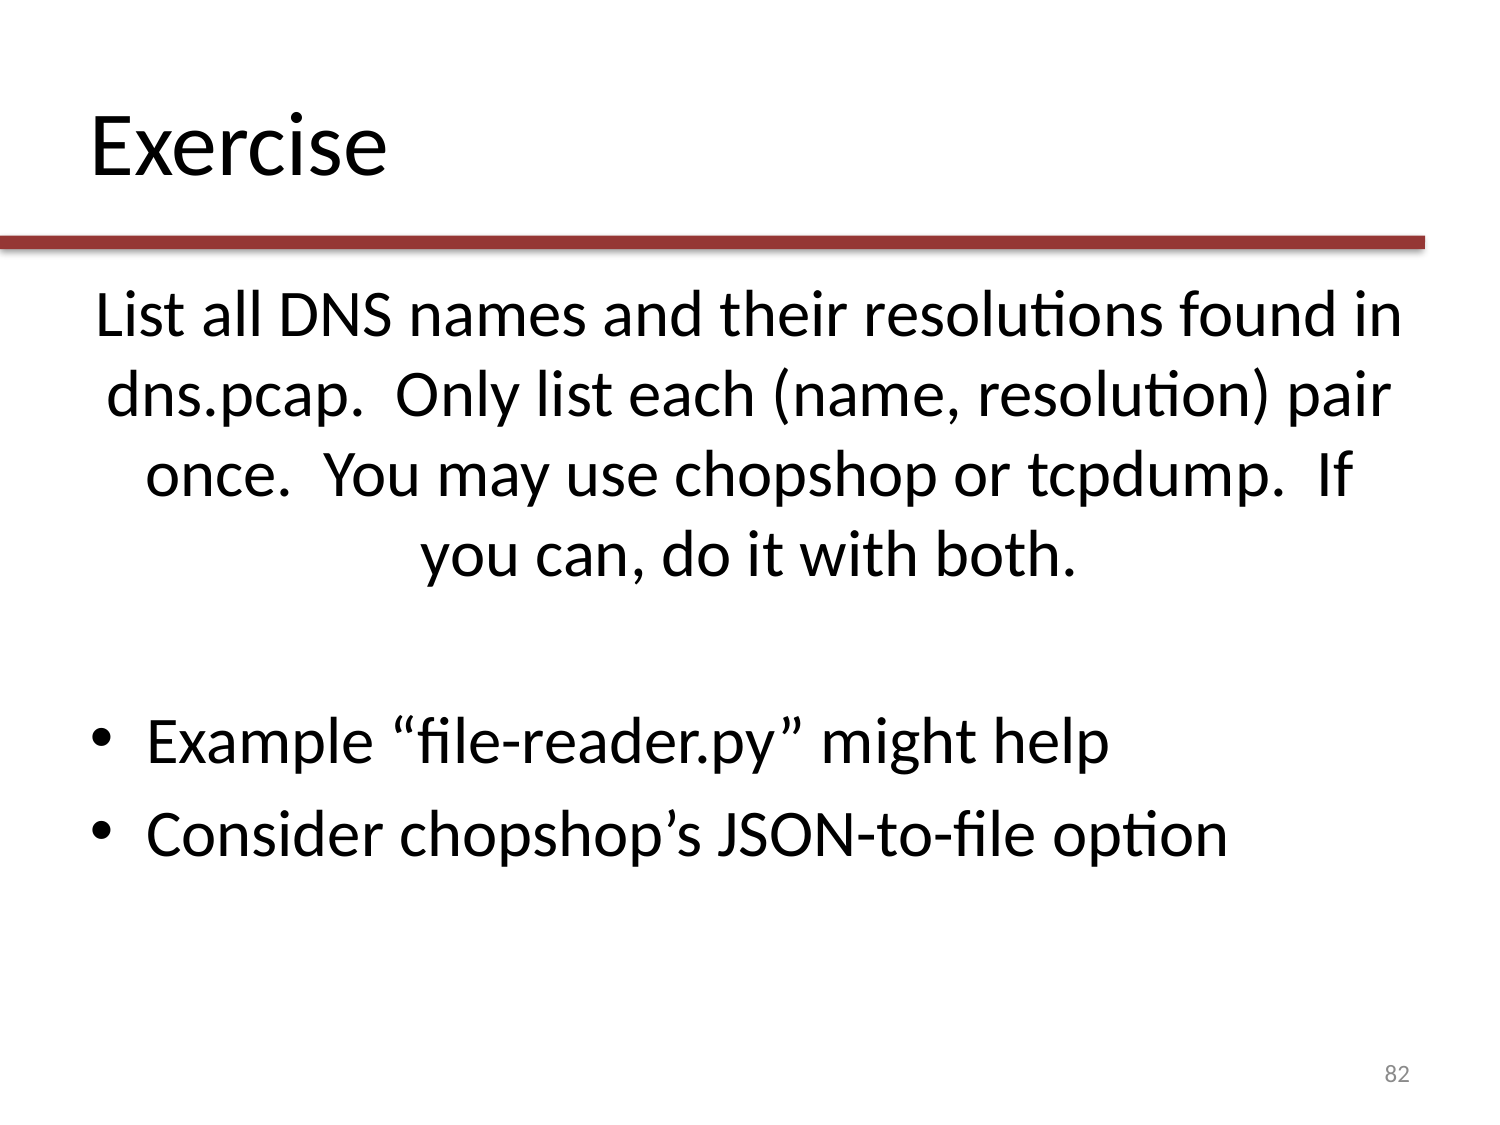

Exercise
List all DNS names and their resolutions found in dns.pcap.  Only list each (name, resolution) pair once.  You may use chopshop or tcpdump.  If you can, do it with both.

Example “file-reader.py” might help
Consider chopshop’s JSON-to-file option

82